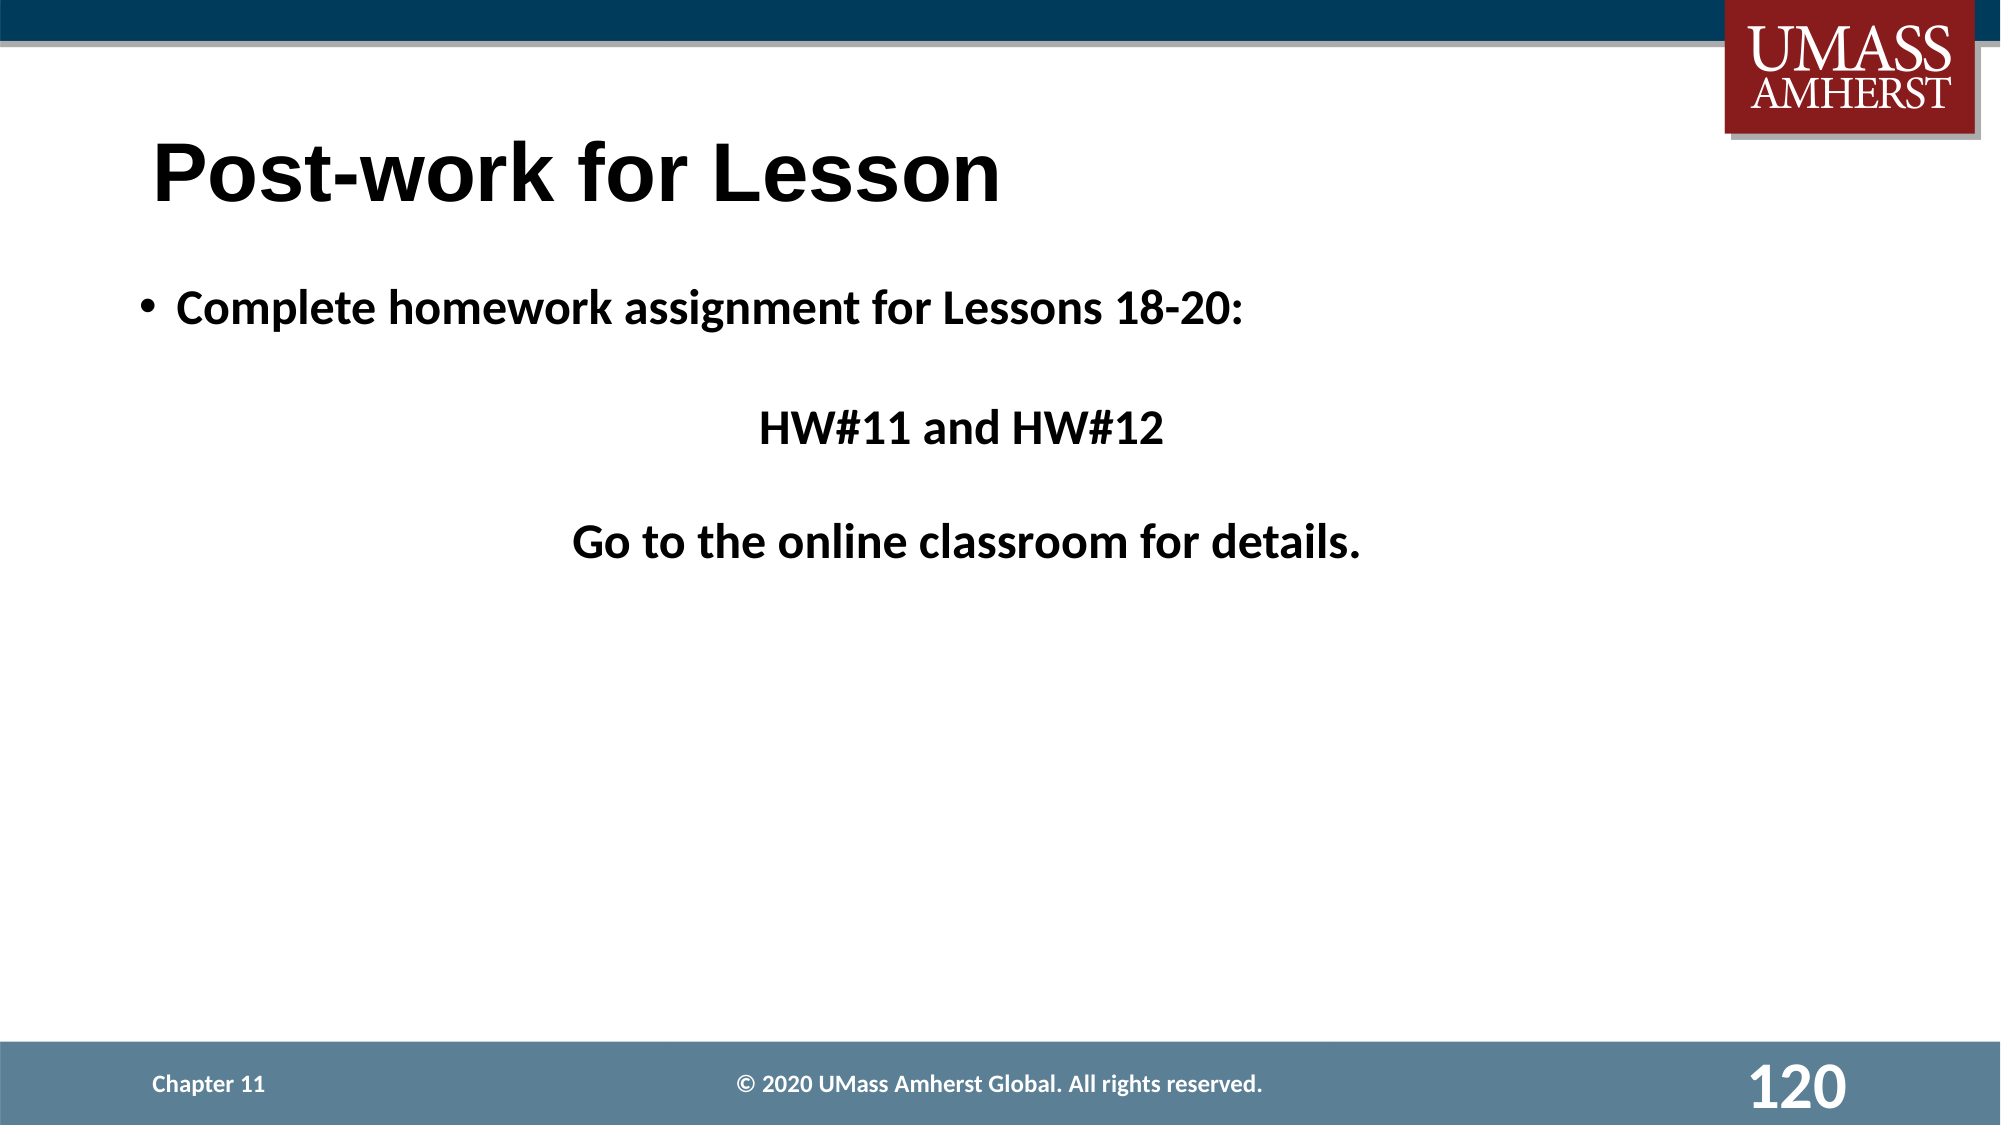

# Post-work for Lesson
Complete homework assignment for Lessons 18-20:

HW#11 and HW#12
Go to the online classroom for details.
Chapter 11
© 2020 UMass Amherst Global. All rights reserved.
120